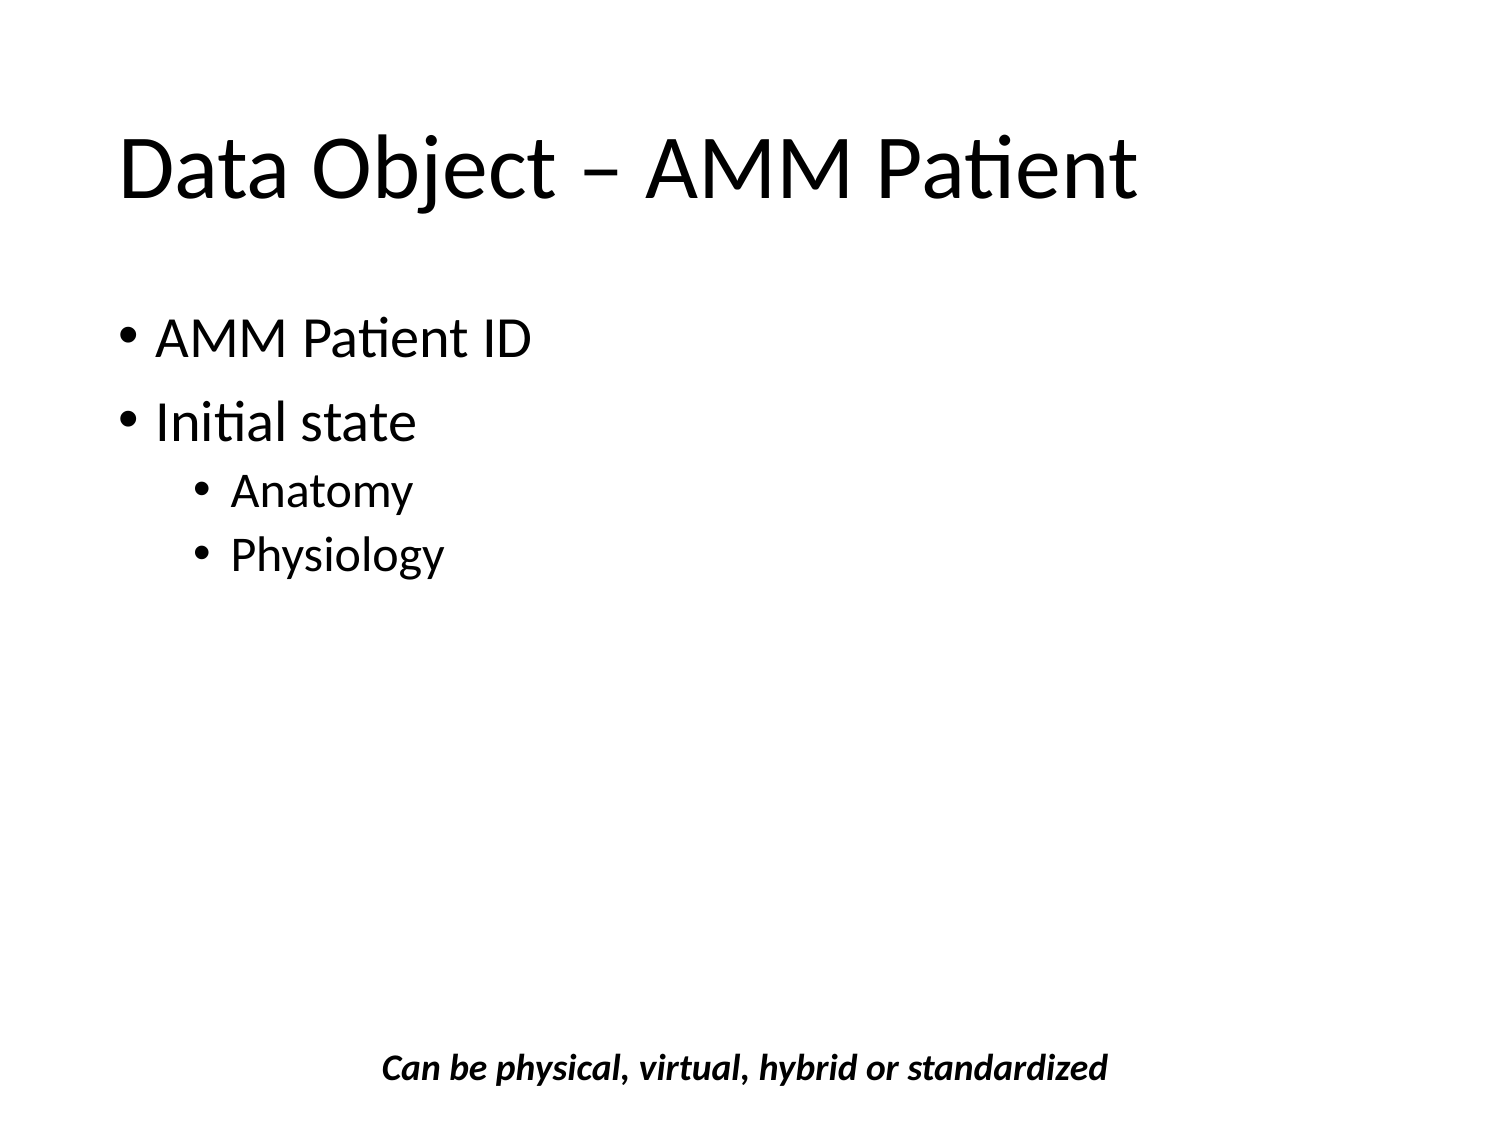

# Data Object – AMM Patient
AMM Patient ID
Initial state
Anatomy
Physiology

Can be physical, virtual, hybrid or standardized